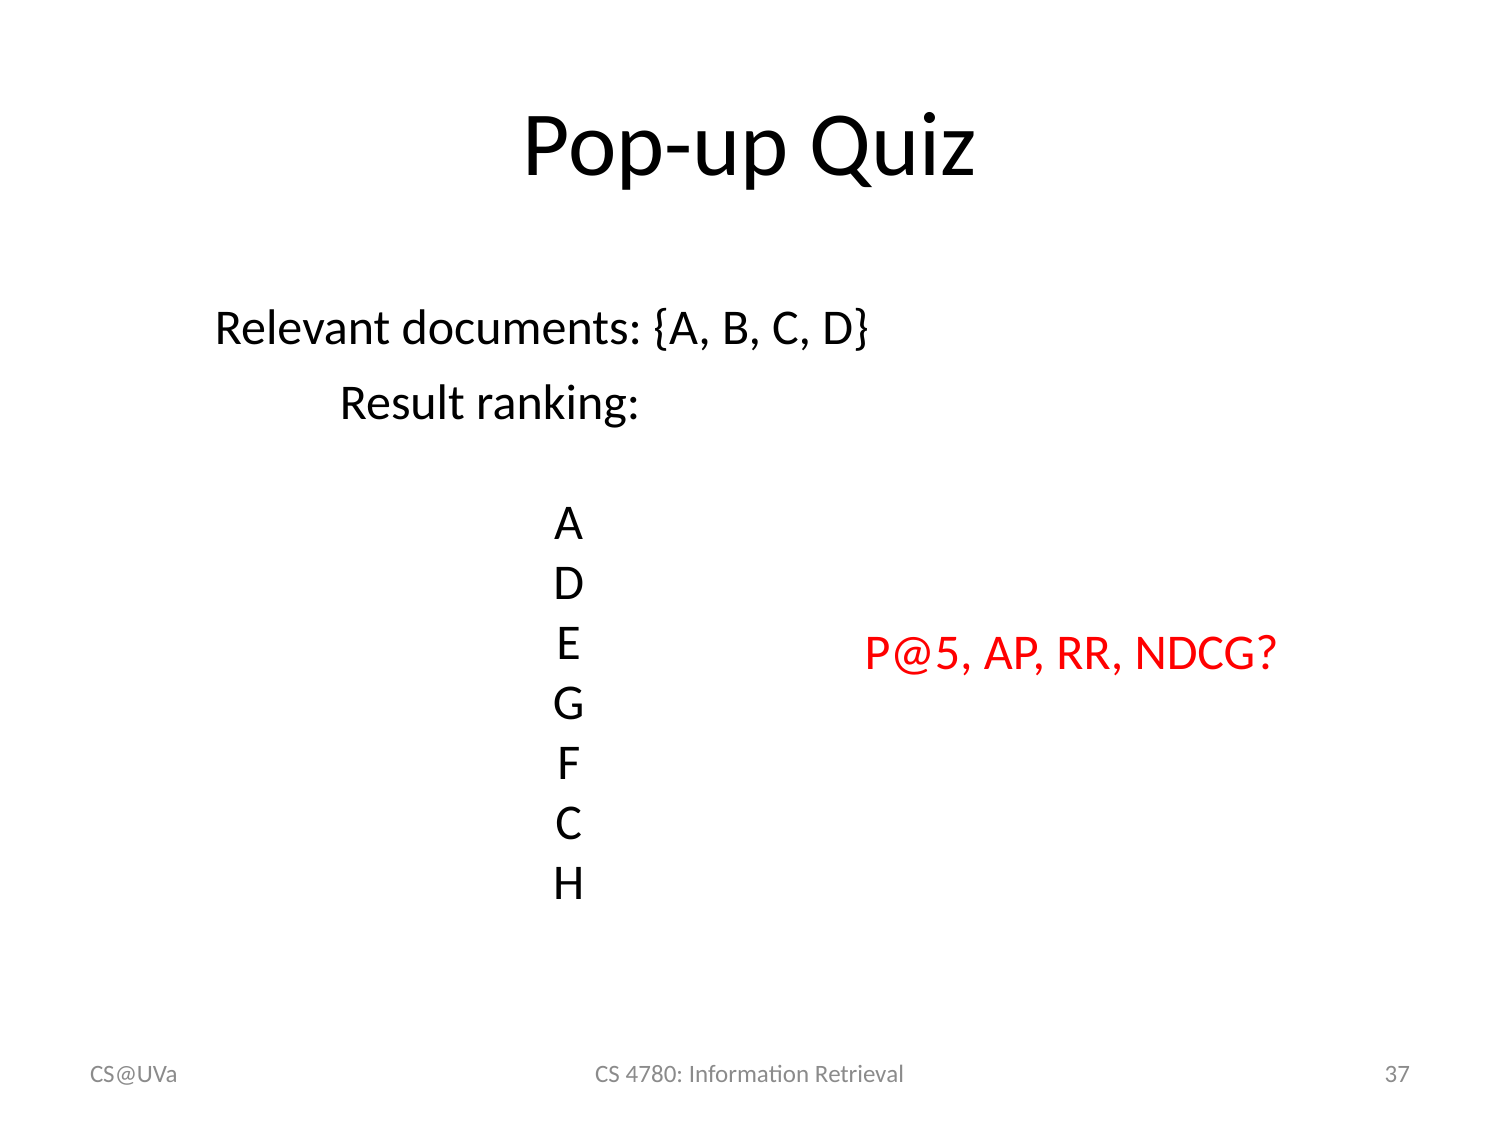

# Pop-up Quiz
Relevant documents: {A, B, C, D}
Result ranking:

A
D
E
G
F
C
H
P@5, AP, RR, NDCG?
CS@UVa
CS 4780: Information Retrieval
37